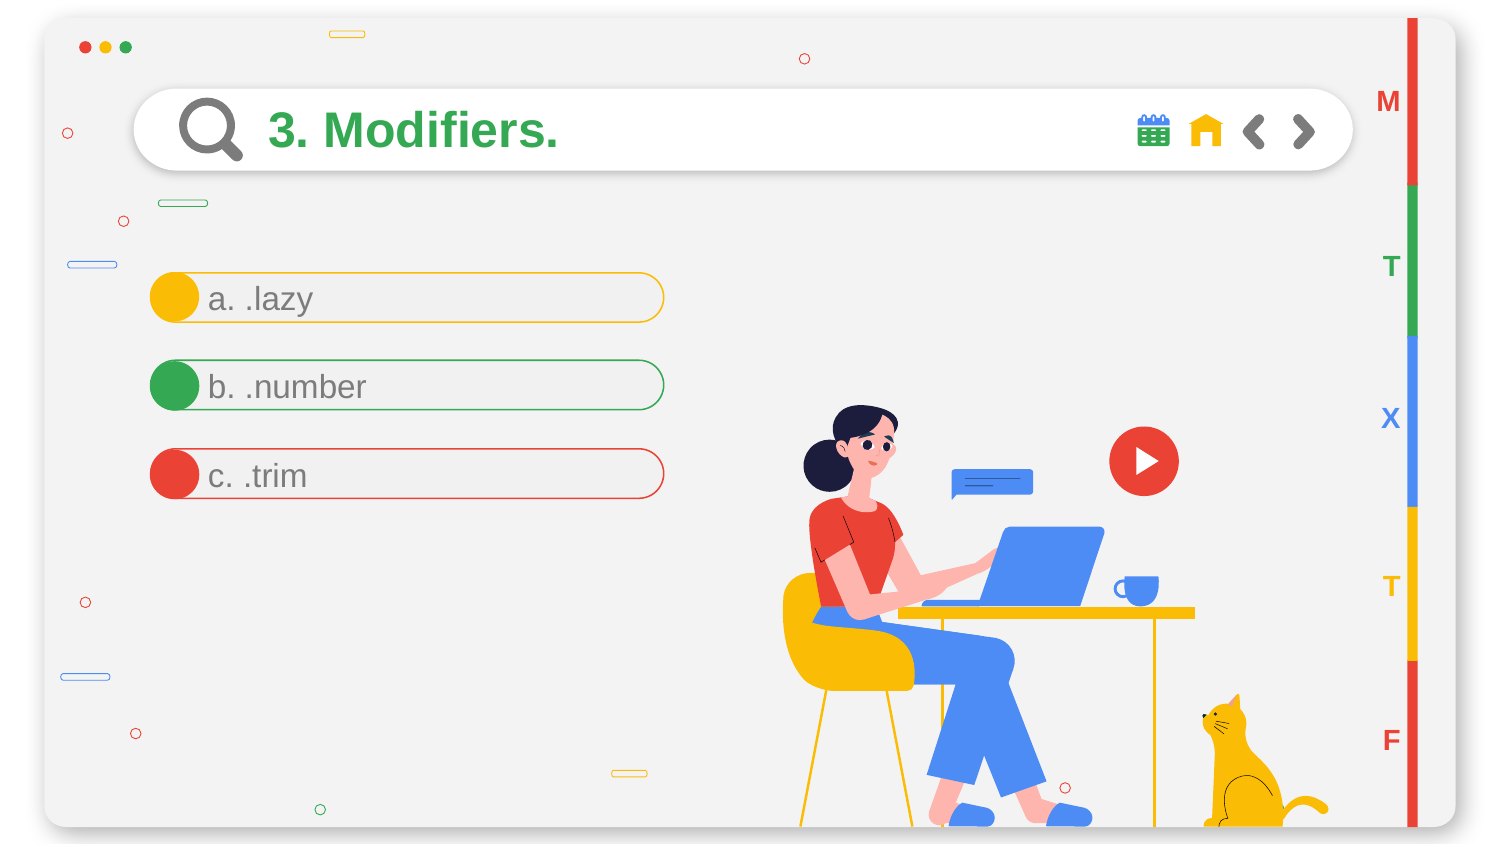

M
# 3. Modifiers.

T

a. .lazy

b. .number
X

c. .trim
T

F